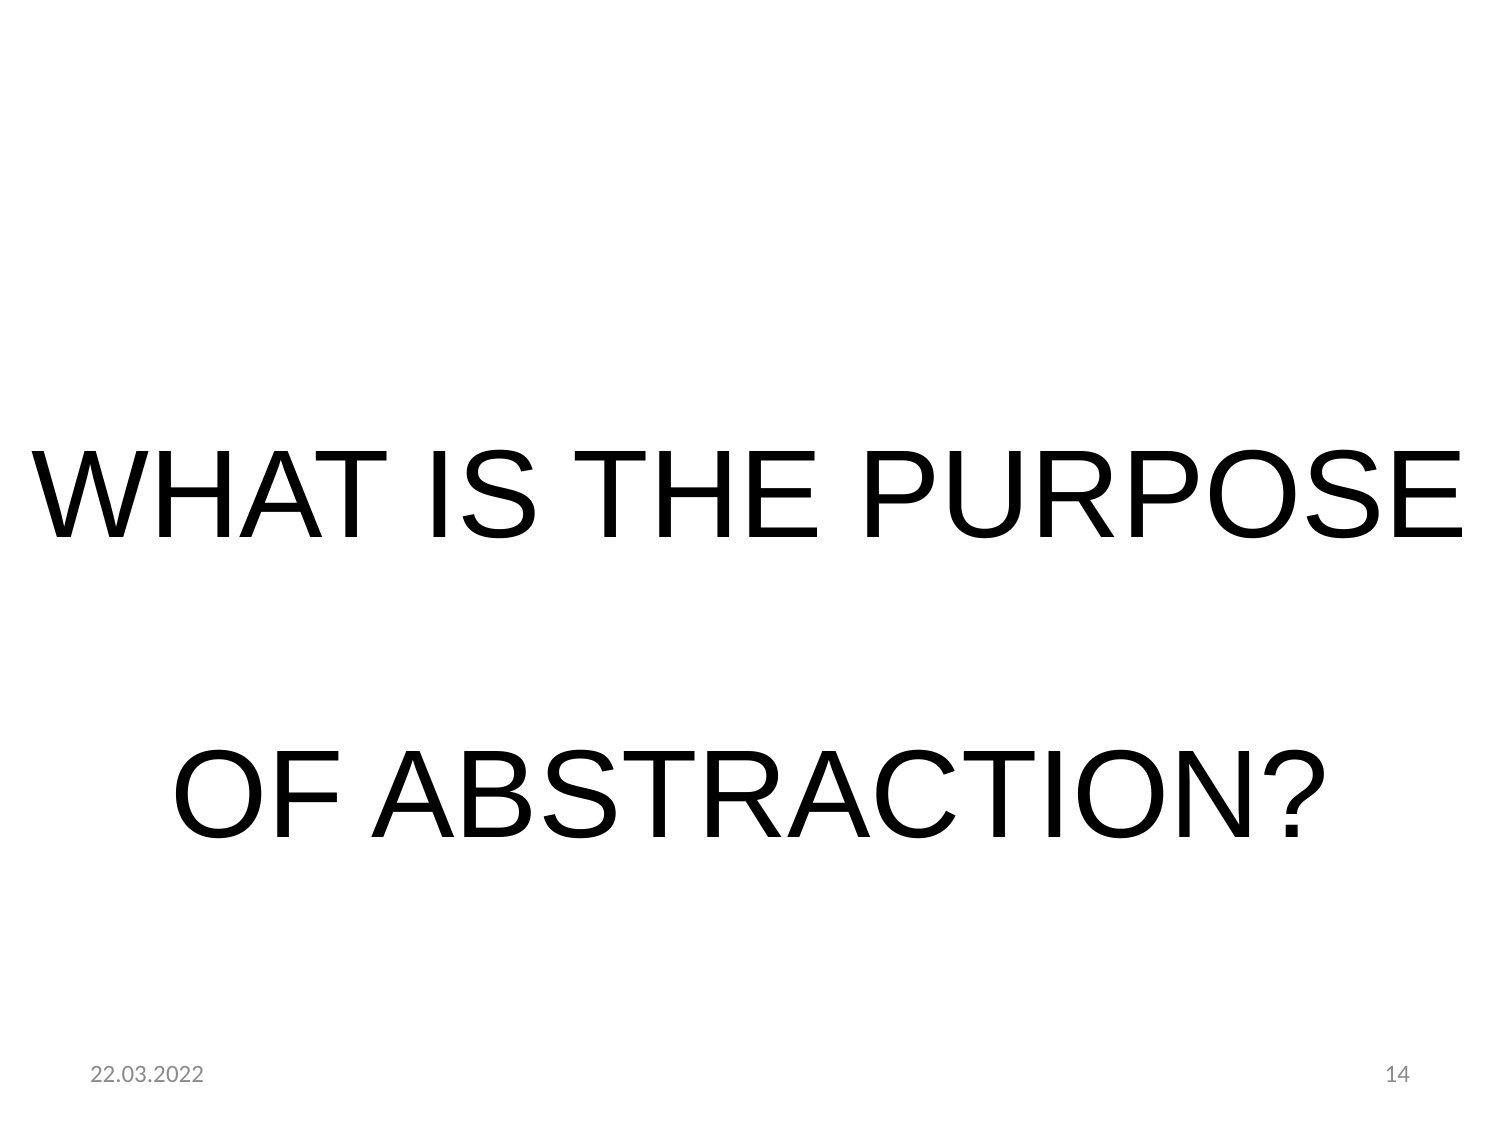

WHAT IS THE PURPOSE
OF ABSTRACTION?
22.03.2022
14